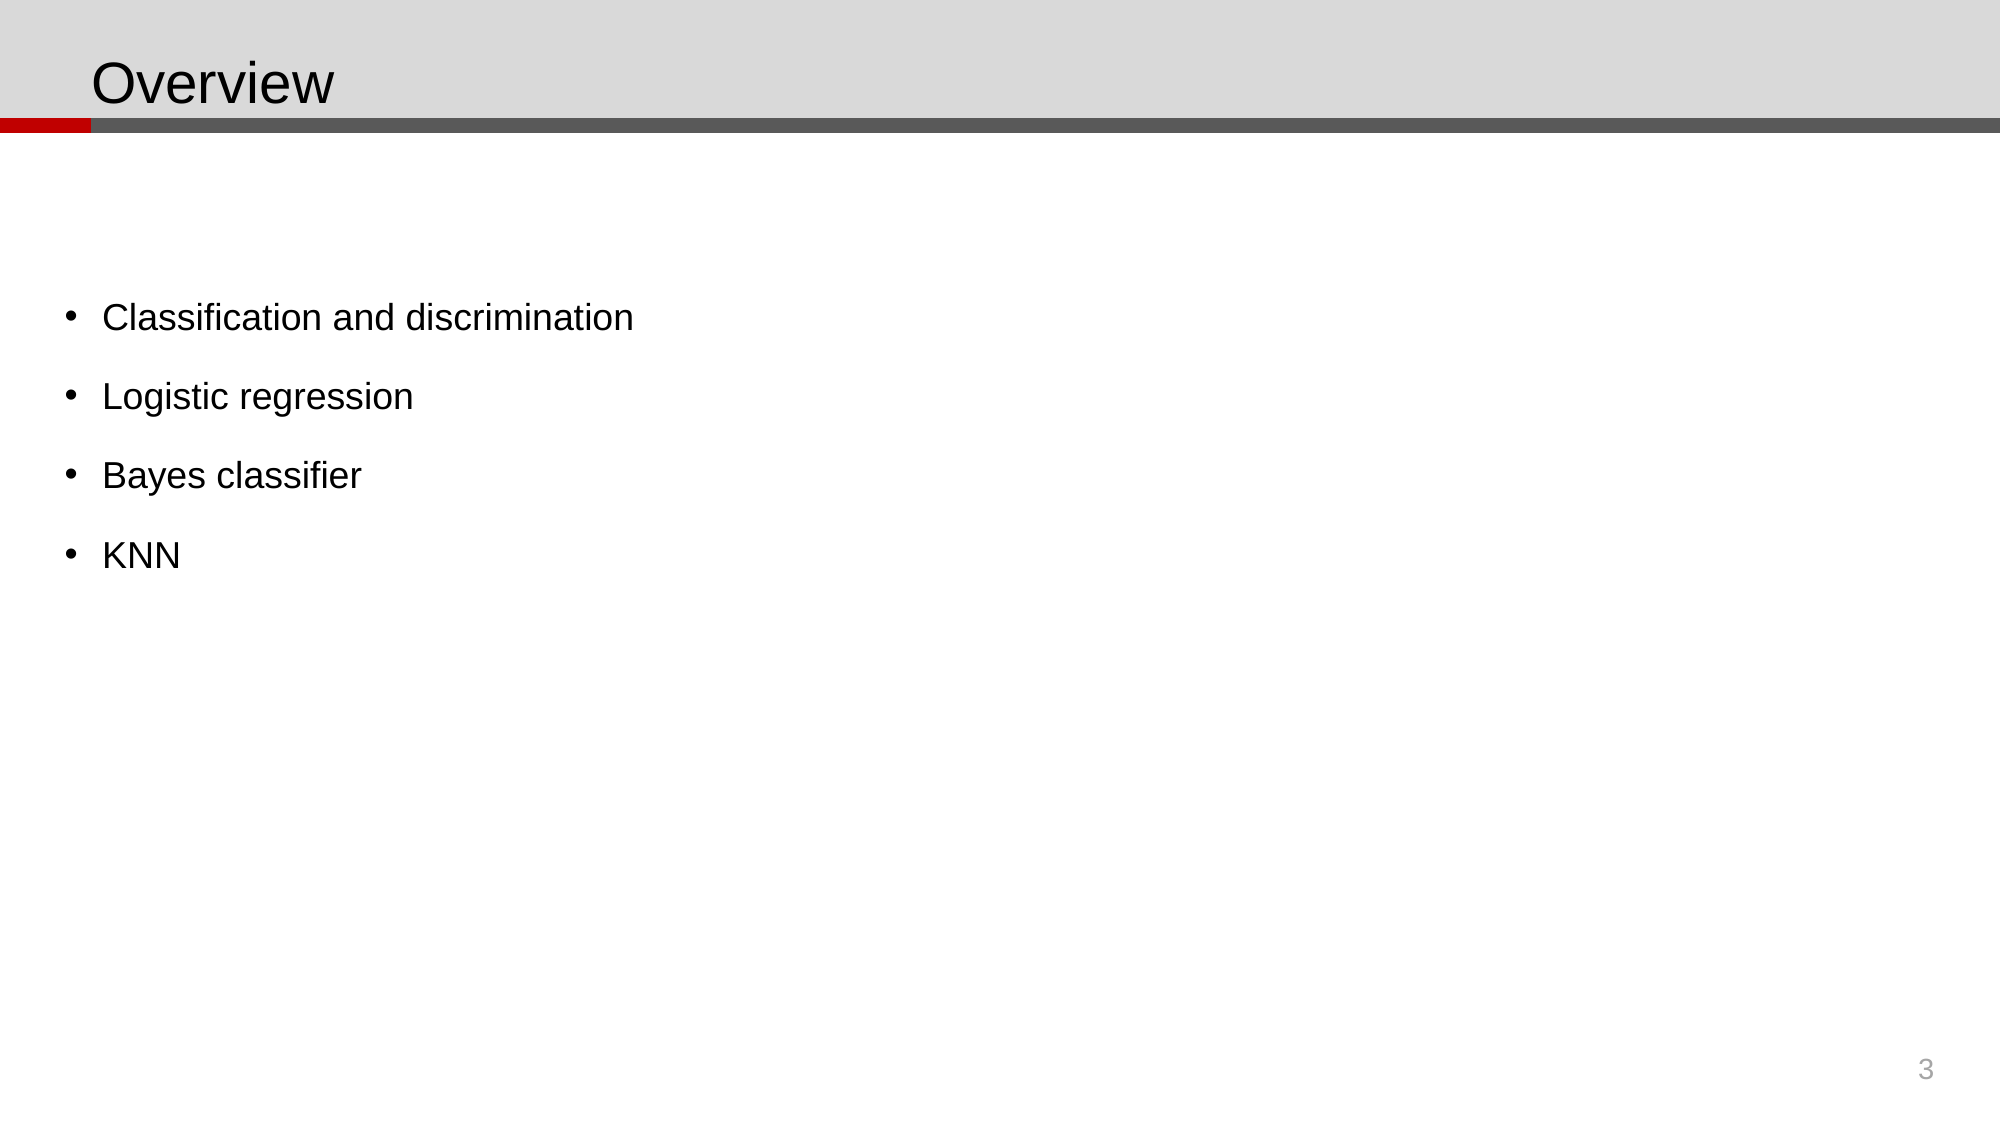

# Overview

Classification and discrimination
Logistic regression
Bayes classifier
KNN
3